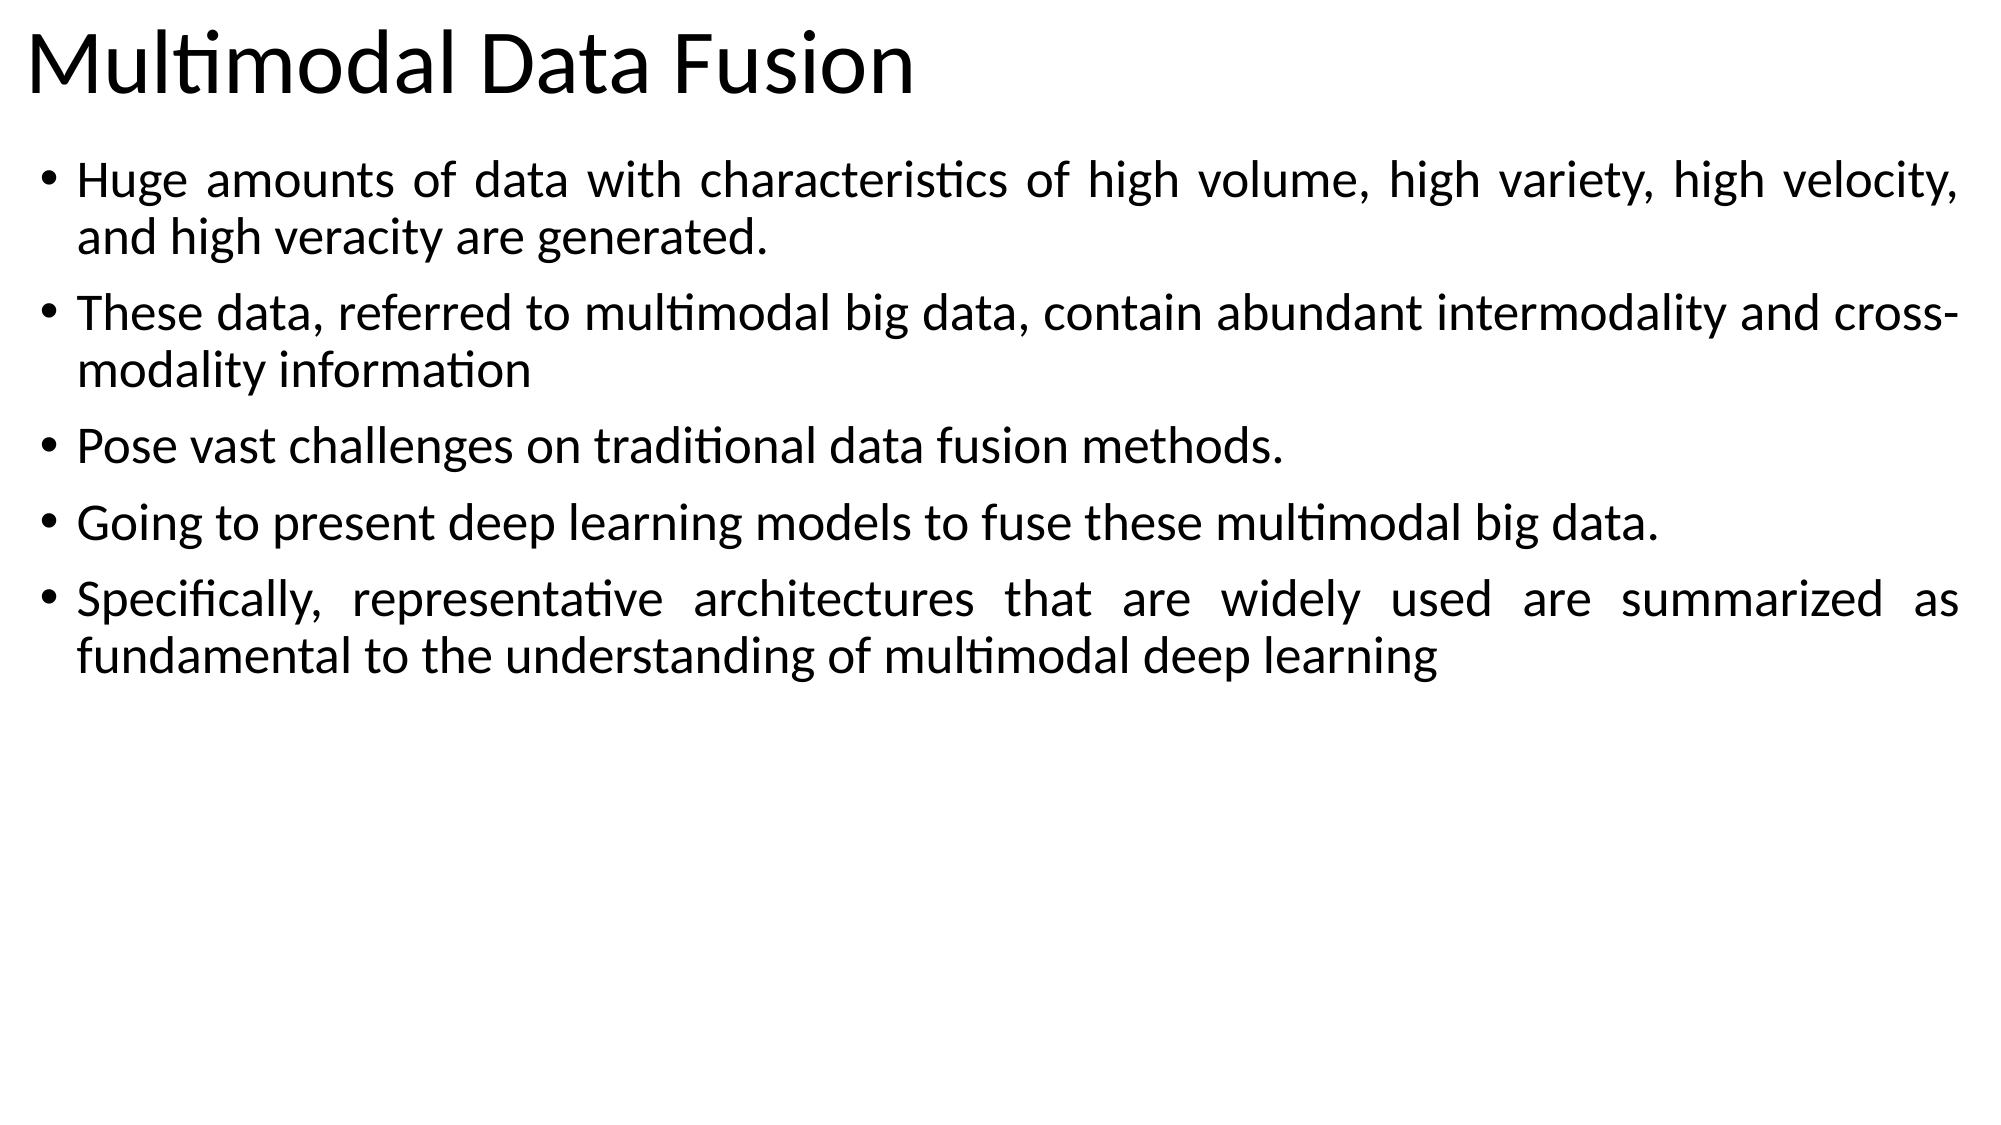

# Multimodal Data Fusion
Huge amounts of data with characteristics of high volume, high variety, high velocity, and high veracity are generated.
These data, referred to multimodal big data, contain abundant intermodality and cross-modality information
Pose vast challenges on traditional data fusion methods.
Going to present deep learning models to fuse these multimodal big data.
Specifically, representative architectures that are widely used are summarized as fundamental to the understanding of multimodal deep learning